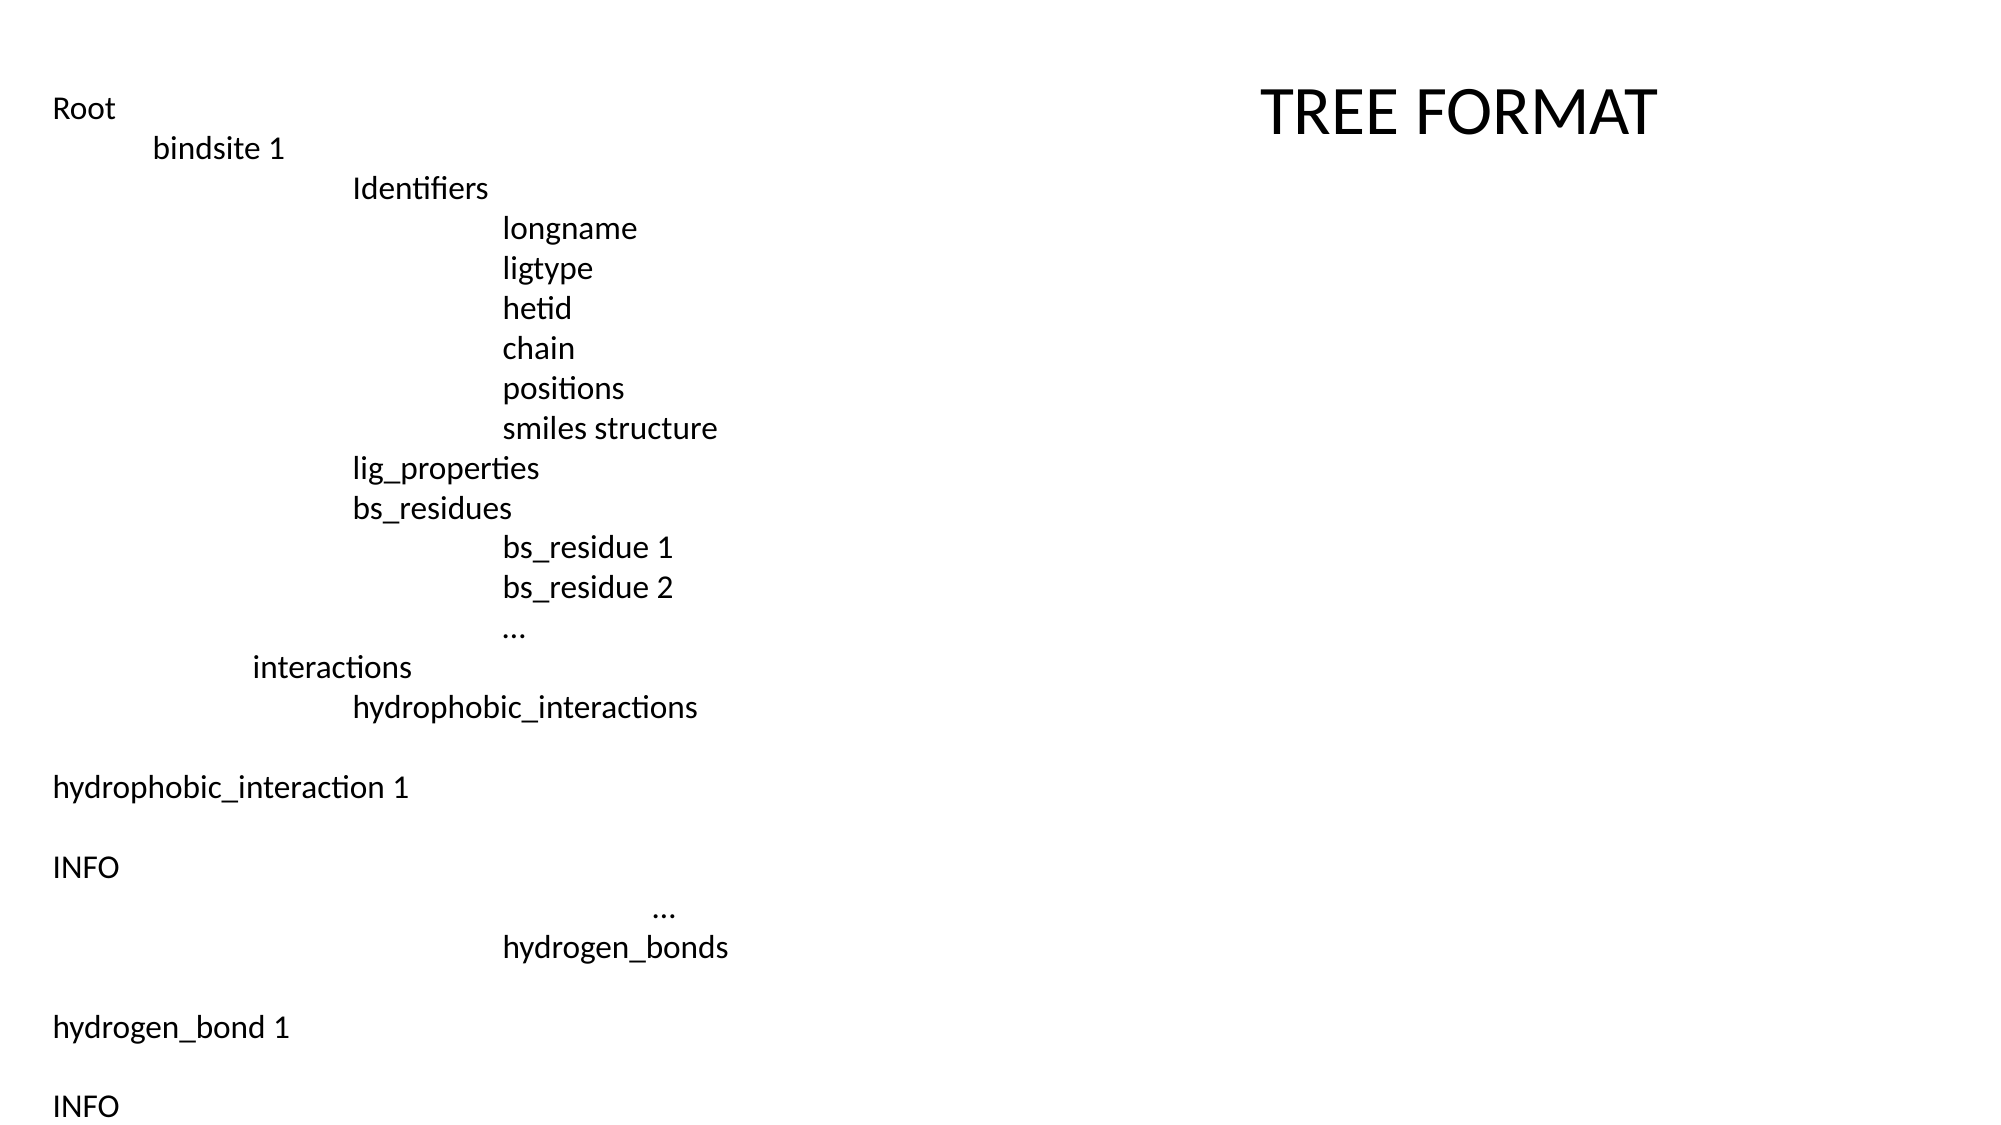

TREE FORMAT
Root
bindsite 1
		Identifiers
			longname
			ligtype
			hetid
			chain
			positions
			smiles structure
		lig_properties
		bs_residues
			bs_residue 1
			bs_residue 2
			…
interactions
hydrophobic_interactions
				hydrophobic_interaction 1
					INFO
				…
			hydrogen_bonds
				hydrogen_bond 1
					INFO
				…
	bindsite 2
		...